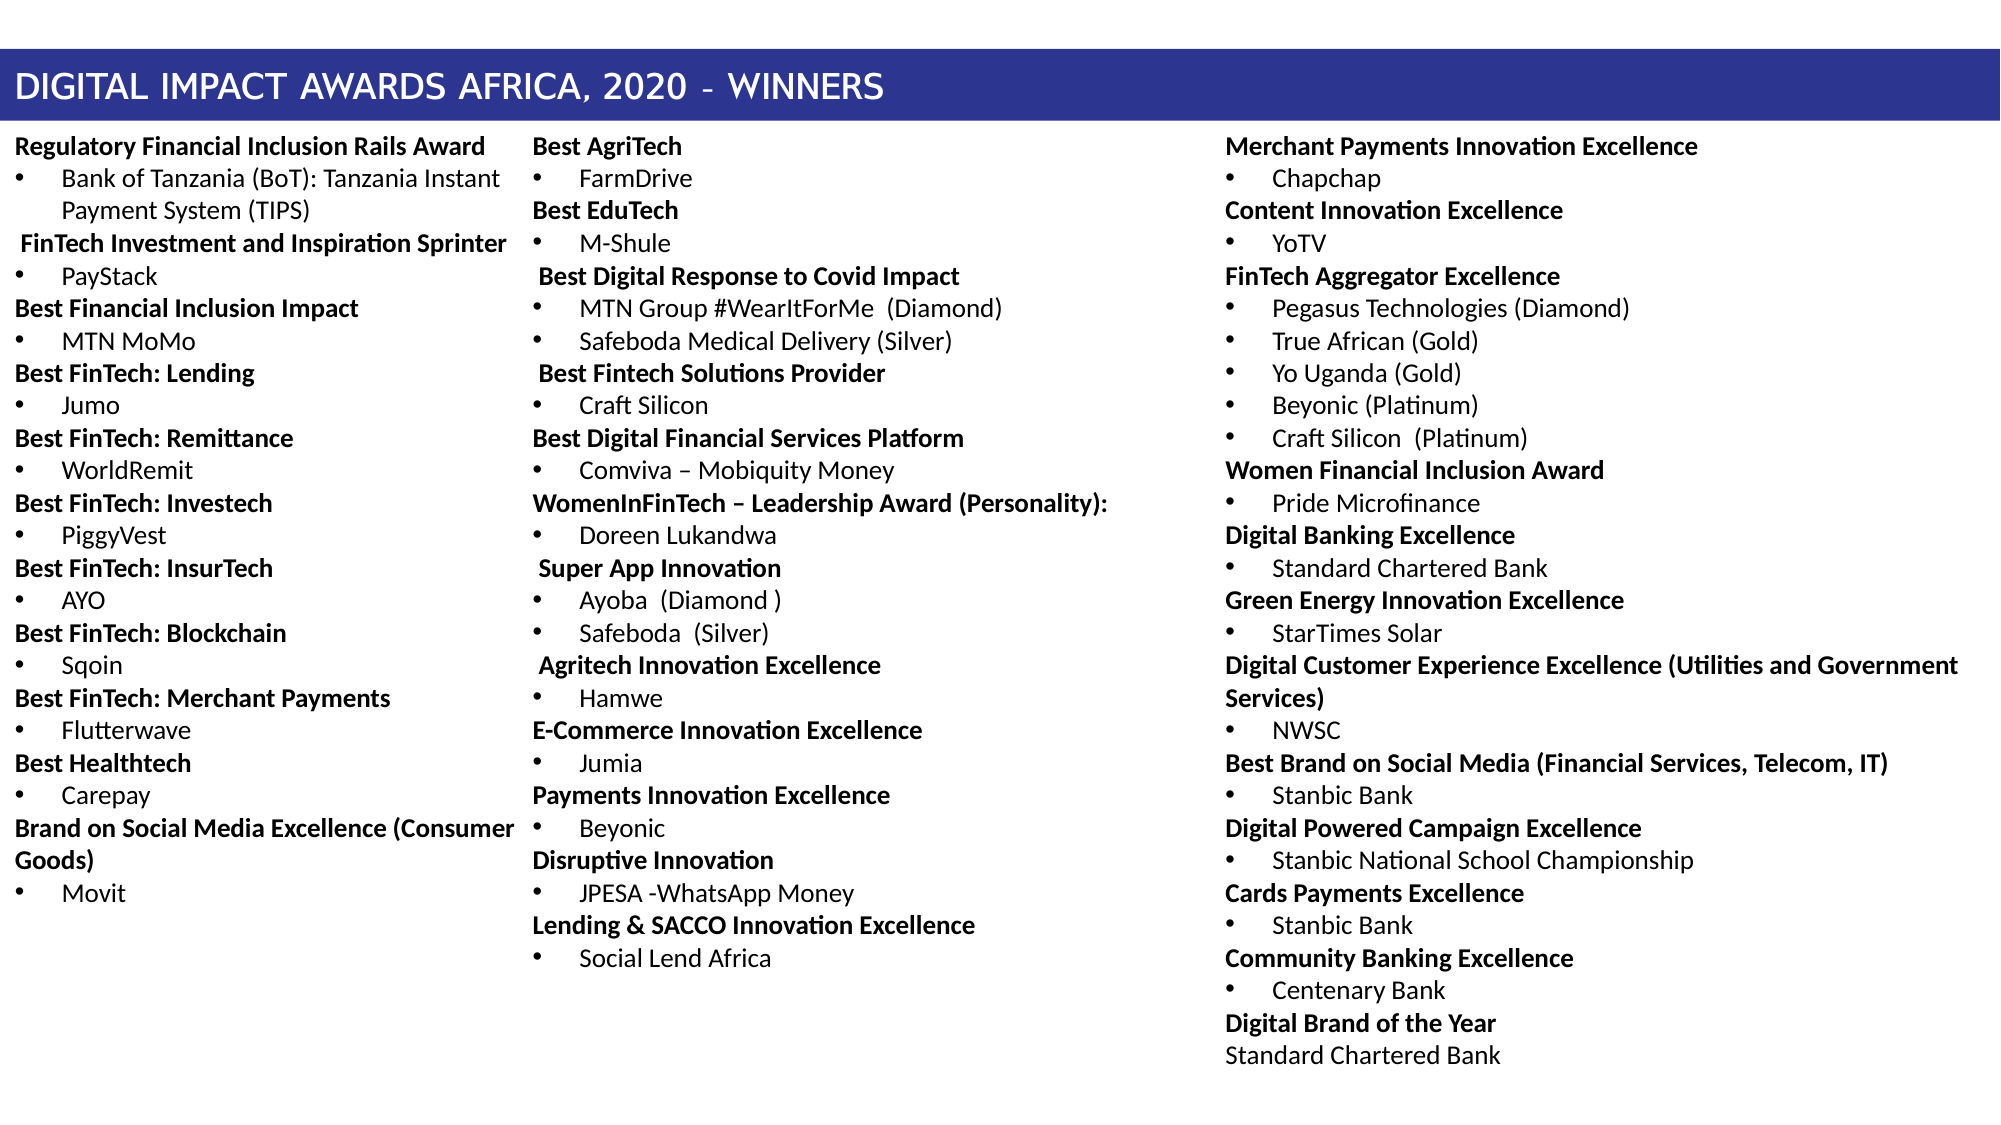

DIGITAL IMPACT AWARDS AFRICA, 2020 - WINNERS
Best AgriTech
FarmDrive
Best EduTech
M-Shule
 Best Digital Response to Covid Impact
MTN Group #WearItForMe  (Diamond)
Safeboda Medical Delivery (Silver)
 Best Fintech Solutions Provider
Craft Silicon
Best Digital Financial Services Platform
Comviva – Mobiquity Money
WomenInFinTech – Leadership Award (Personality):
Doreen Lukandwa
 Super App Innovation
Ayoba  (Diamond )
Safeboda  (Silver)
 Agritech Innovation Excellence
Hamwe
E-Commerce Innovation Excellence
Jumia
Payments Innovation Excellence
Beyonic
Disruptive Innovation
JPESA -WhatsApp Money
Lending & SACCO Innovation Excellence
Social Lend Africa
Merchant Payments Innovation Excellence
Chapchap
Content Innovation Excellence
YoTV
FinTech Aggregator Excellence
Pegasus Technologies (Diamond)
True African (Gold)
Yo Uganda (Gold)
Beyonic (Platinum)
Craft Silicon  (Platinum)
Women Financial Inclusion Award
Pride Microfinance
Digital Banking Excellence
Standard Chartered Bank
Green Energy Innovation Excellence
StarTimes Solar
Digital Customer Experience Excellence (Utilities and Government Services)
NWSC
Best Brand on Social Media (Financial Services, Telecom, IT)
Stanbic Bank
Digital Powered Campaign Excellence
Stanbic National School Championship
Cards Payments Excellence
Stanbic Bank
Community Banking Excellence
Centenary Bank
Digital Brand of the Year
Standard Chartered Bank
Regulatory Financial Inclusion Rails Award
Bank of Tanzania (BoT): Tanzania Instant Payment System (TIPS)
 FinTech Investment and Inspiration Sprinter
PayStack
Best Financial Inclusion Impact
MTN MoMo
Best FinTech: Lending
Jumo
Best FinTech: Remittance
WorldRemit
Best FinTech: Investech
PiggyVest
Best FinTech: InsurTech
AYO
Best FinTech: Blockchain
Sqoin
Best FinTech: Merchant Payments
Flutterwave
Best Healthtech
Carepay
Brand on Social Media Excellence (Consumer Goods)
Movit